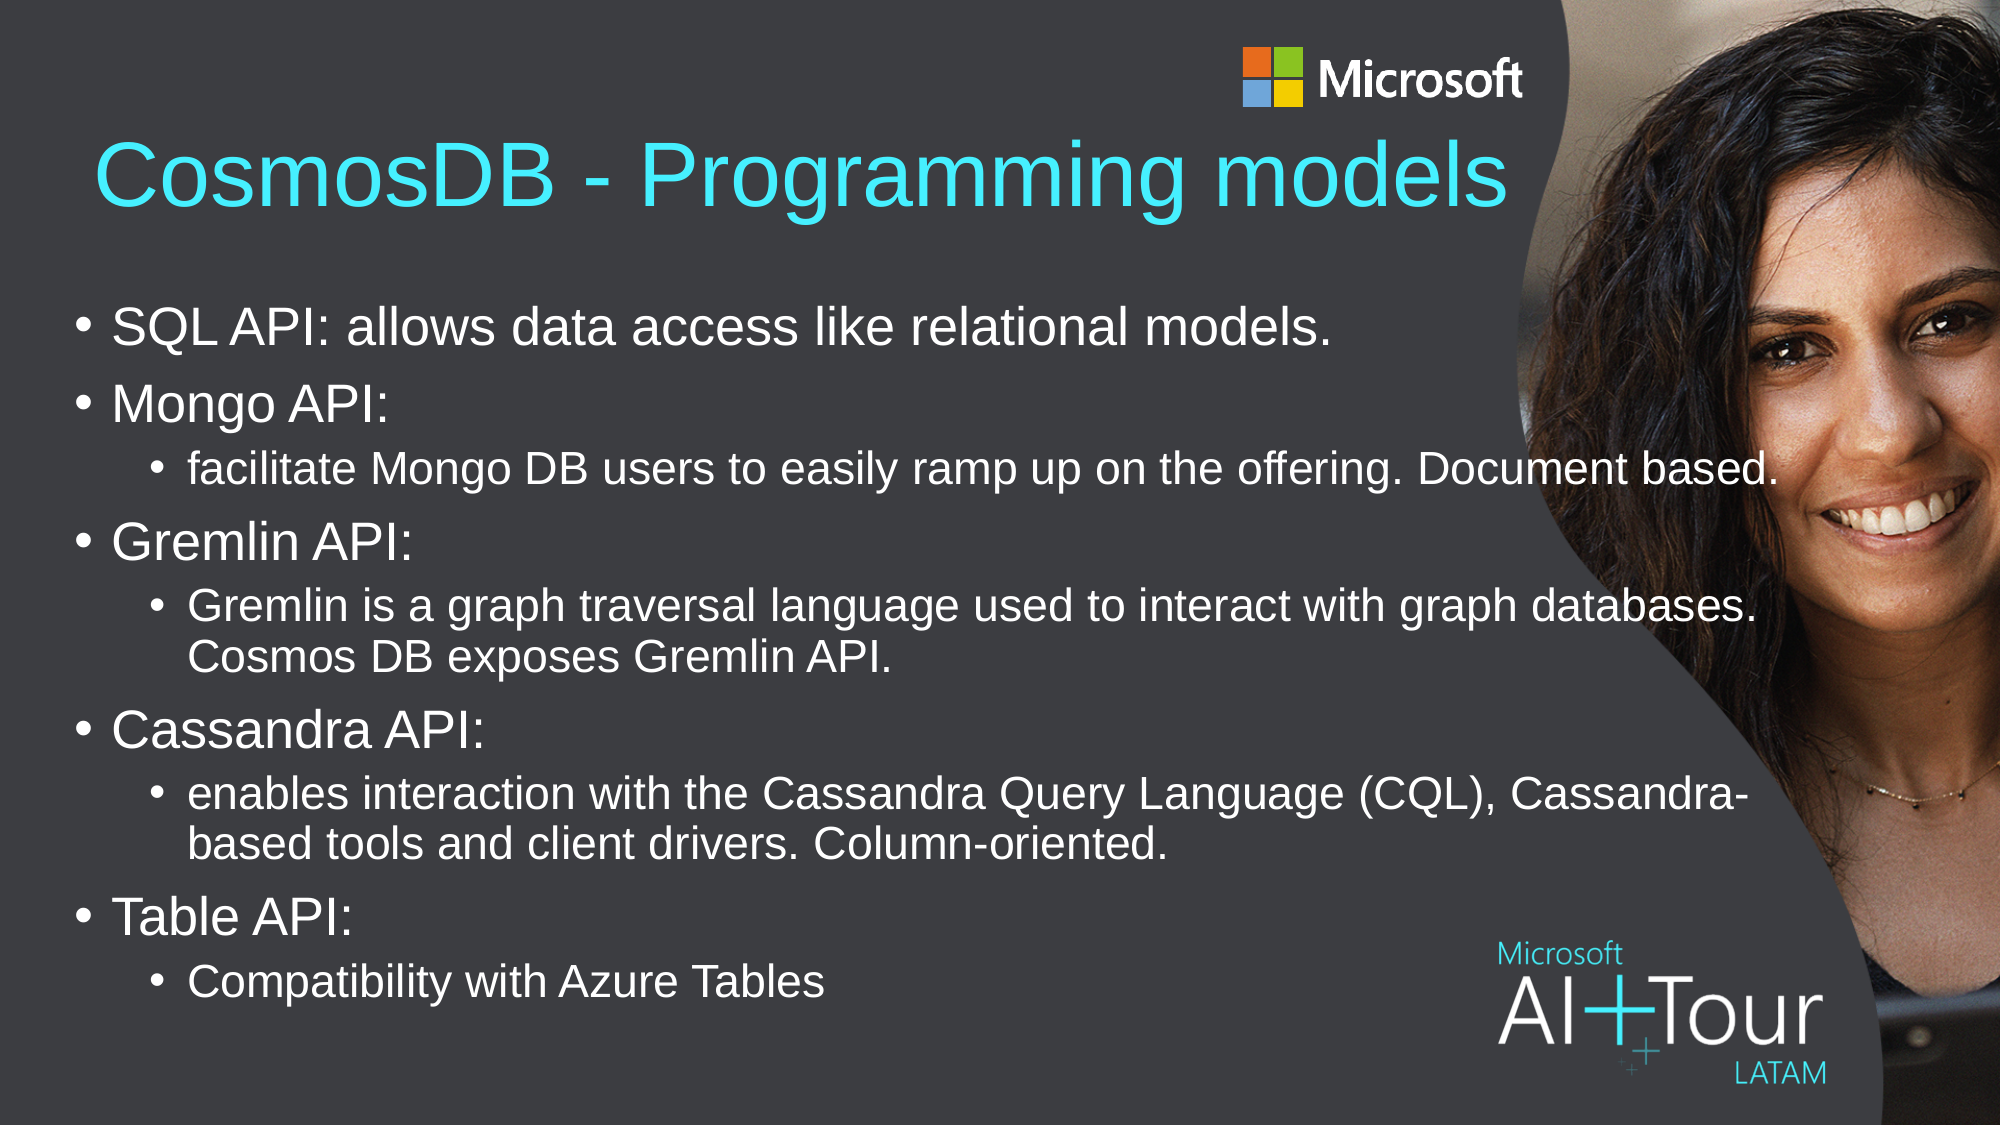

# CosmosDB - Programming models
SQL API: allows data access like relational models.
Mongo API:
facilitate Mongo DB users to easily ramp up on the offering. Document based.
Gremlin API:
Gremlin is a graph traversal language used to interact with graph databases. Cosmos DB exposes Gremlin API.
Cassandra API:
enables interaction with the Cassandra Query Language (CQL), Cassandra-based tools and client drivers. Column-oriented.
Table API:
Compatibility with Azure Tables